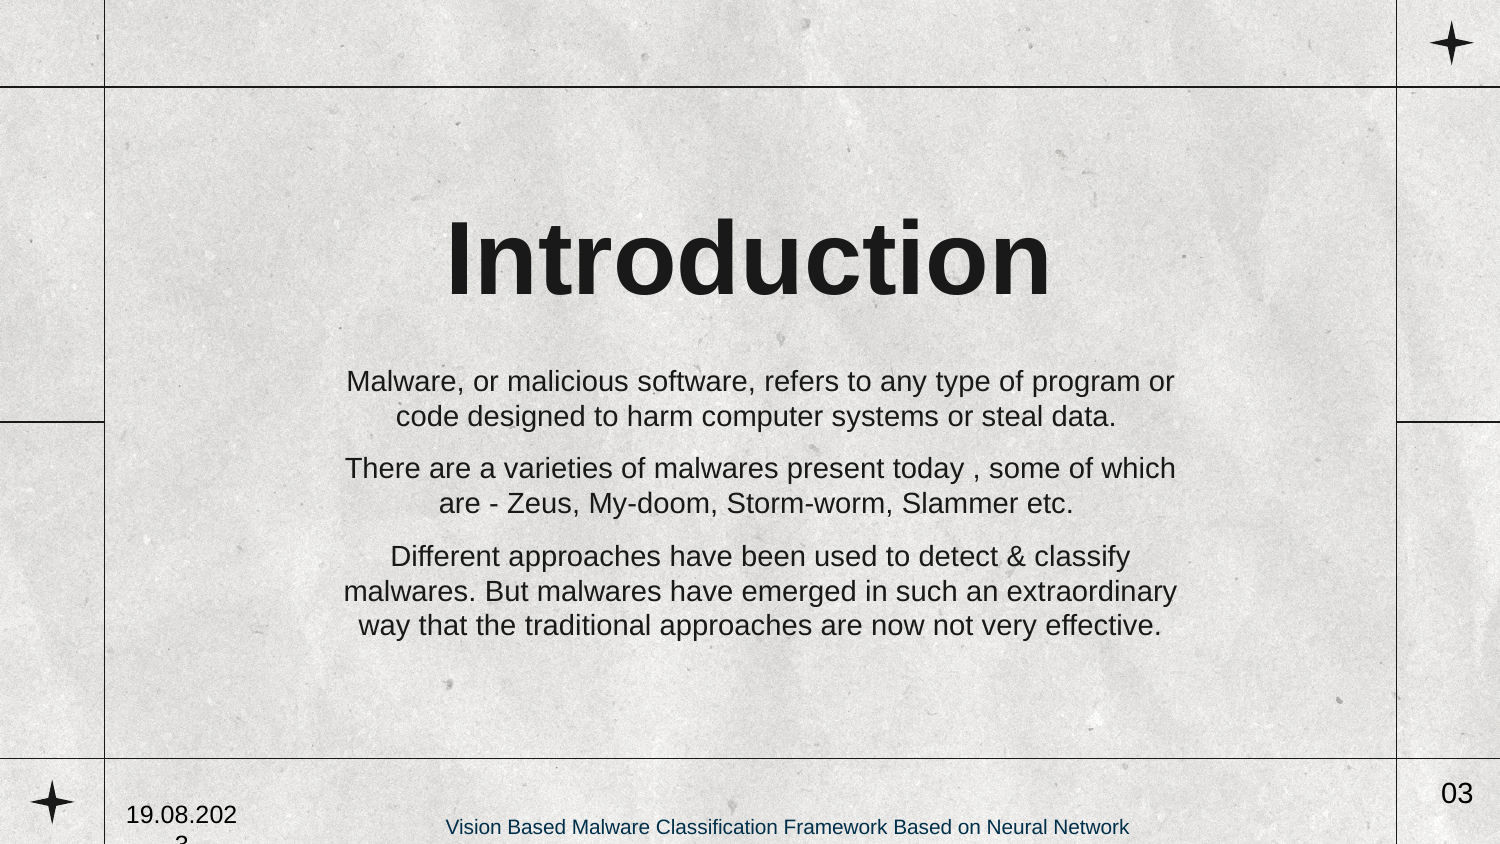

# Introduction
Malware, or malicious software, refers to any type of program or code designed to harm computer systems or steal data.

There are a varieties of malwares present today , some of which are - Zeus, My-doom, Storm-worm, Slammer etc.

Different approaches have been used to detect & classify malwares. But malwares have emerged in such an extraordinary way that the traditional approaches are now not very effective.
03
Vision Based Malware Classification Framework Based on Neural Network
19.08.2023